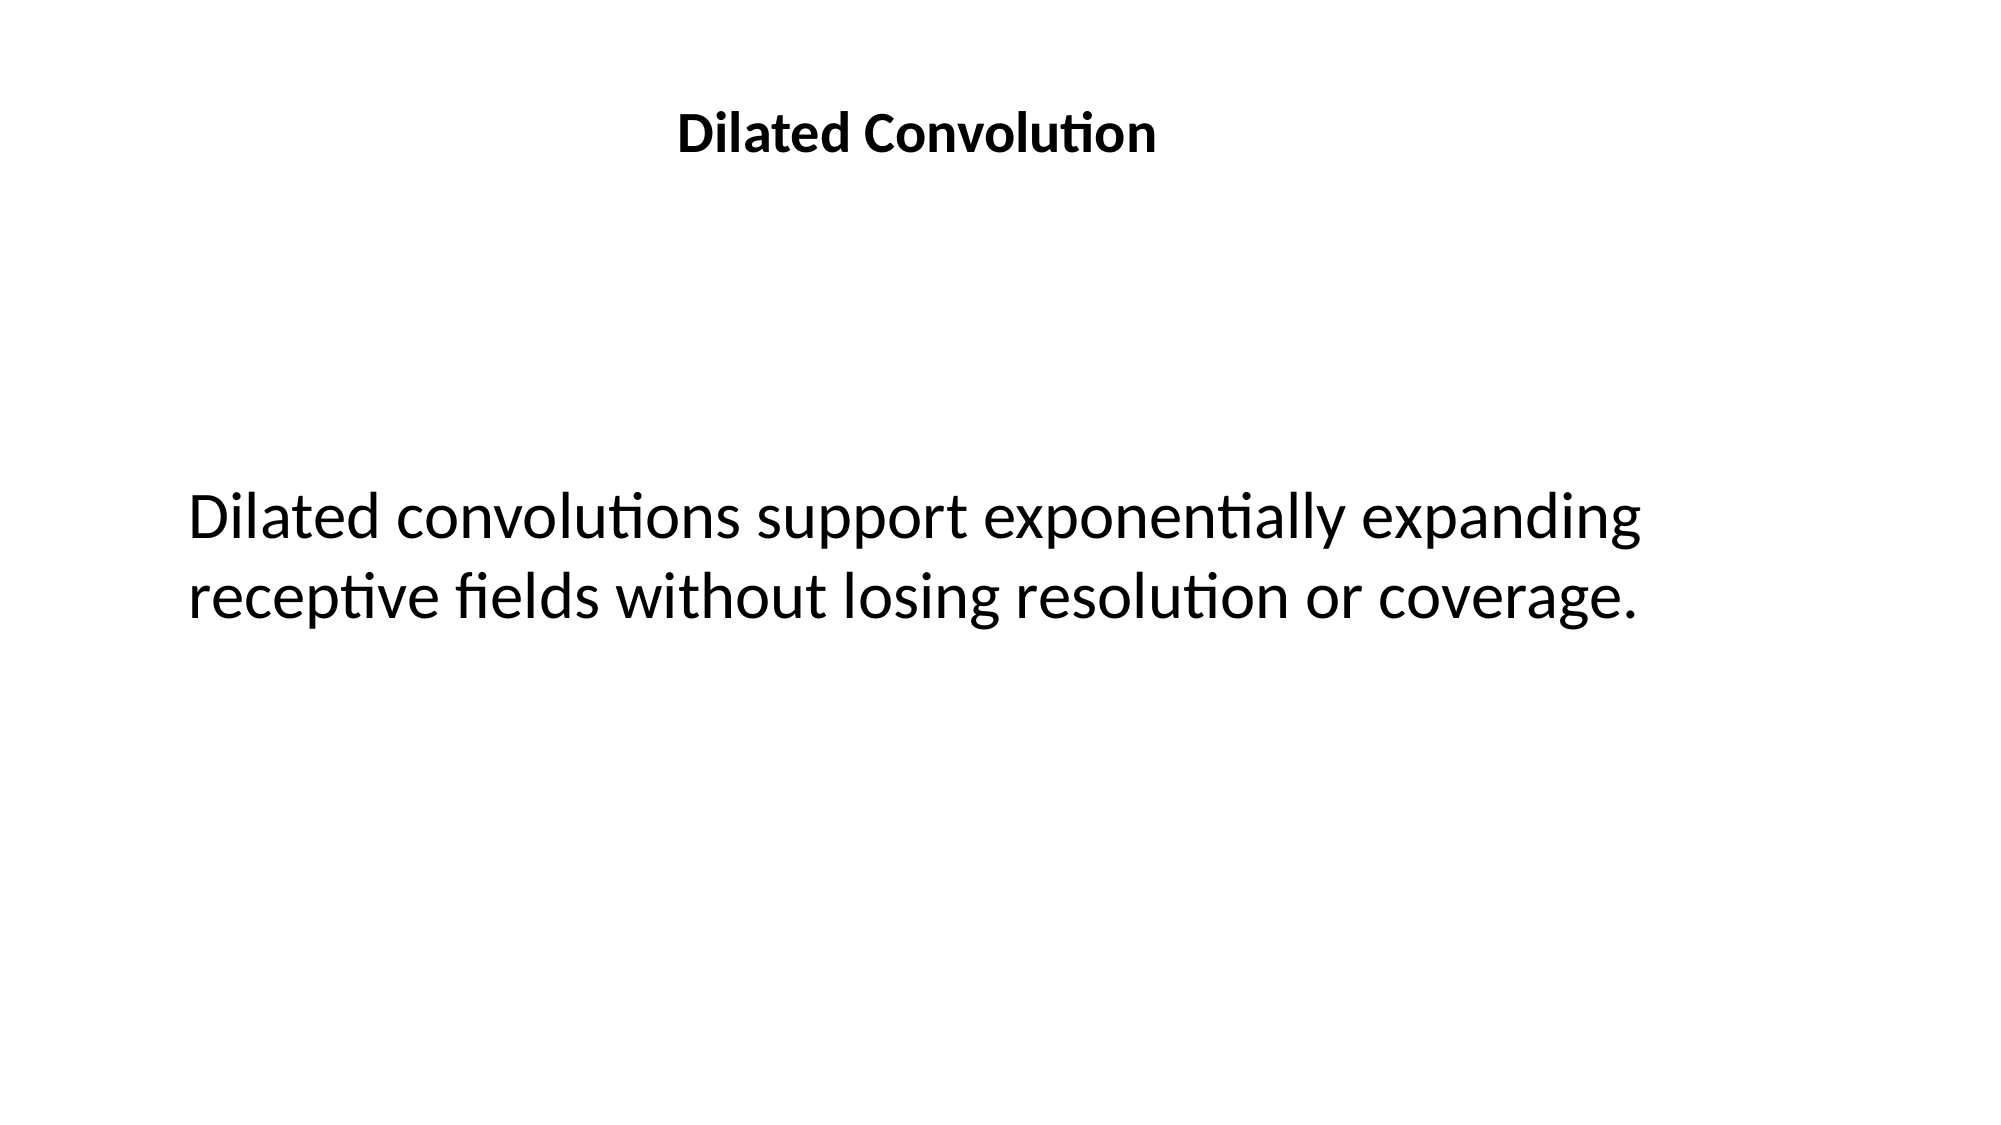

Dilated Convolution
Dilated convolutions support exponentially expanding receptive fields without losing resolution or coverage.